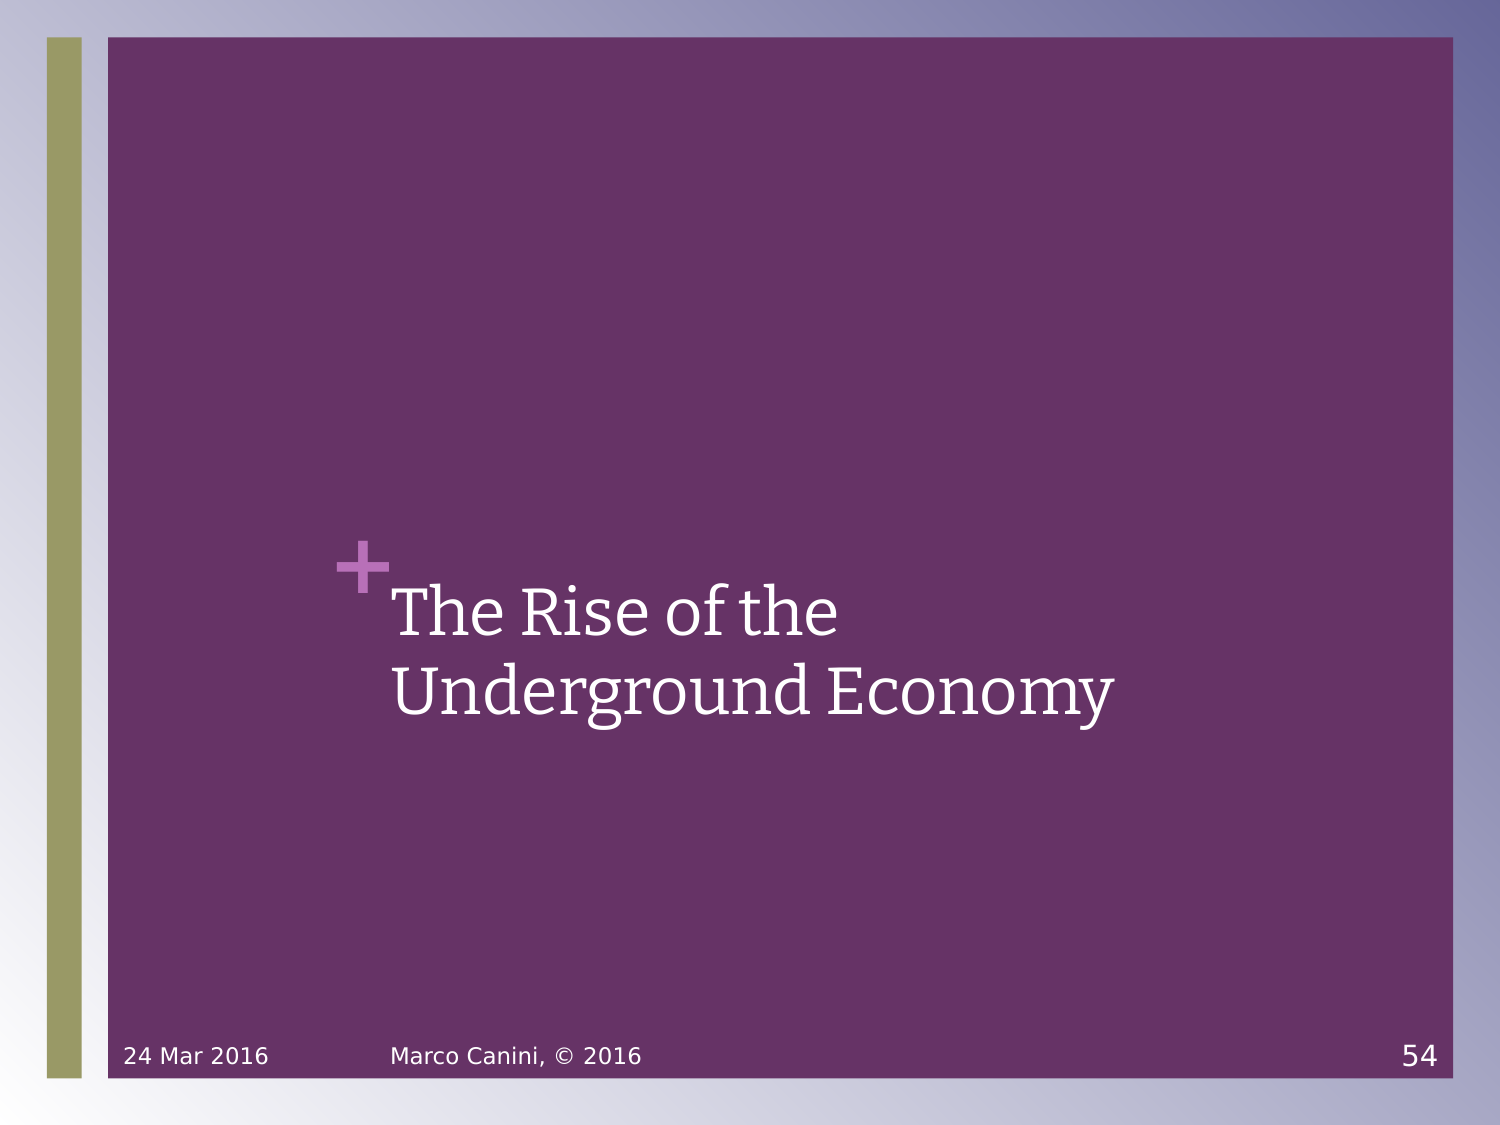

# The Rise of the Underground Economy

24 Mar 2016
Marco Canini, © 2016
54